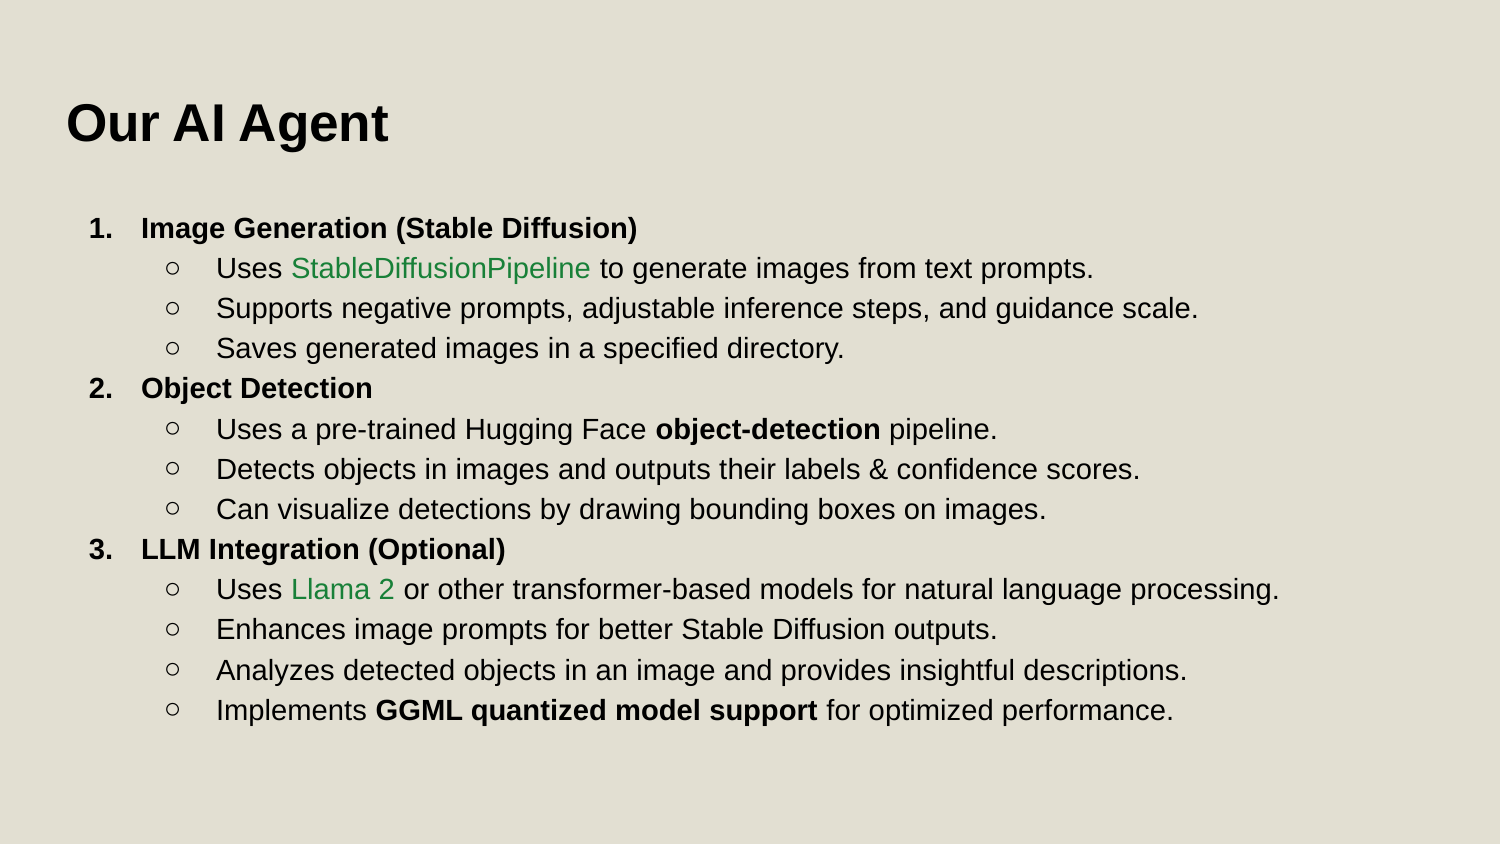

# Our AI Agent
Image Generation (Stable Diffusion)
Uses StableDiffusionPipeline to generate images from text prompts.
Supports negative prompts, adjustable inference steps, and guidance scale.
Saves generated images in a specified directory.
Object Detection
Uses a pre-trained Hugging Face object-detection pipeline.
Detects objects in images and outputs their labels & confidence scores.
Can visualize detections by drawing bounding boxes on images.
LLM Integration (Optional)
Uses Llama 2 or other transformer-based models for natural language processing.
Enhances image prompts for better Stable Diffusion outputs.
Analyzes detected objects in an image and provides insightful descriptions.
Implements GGML quantized model support for optimized performance.